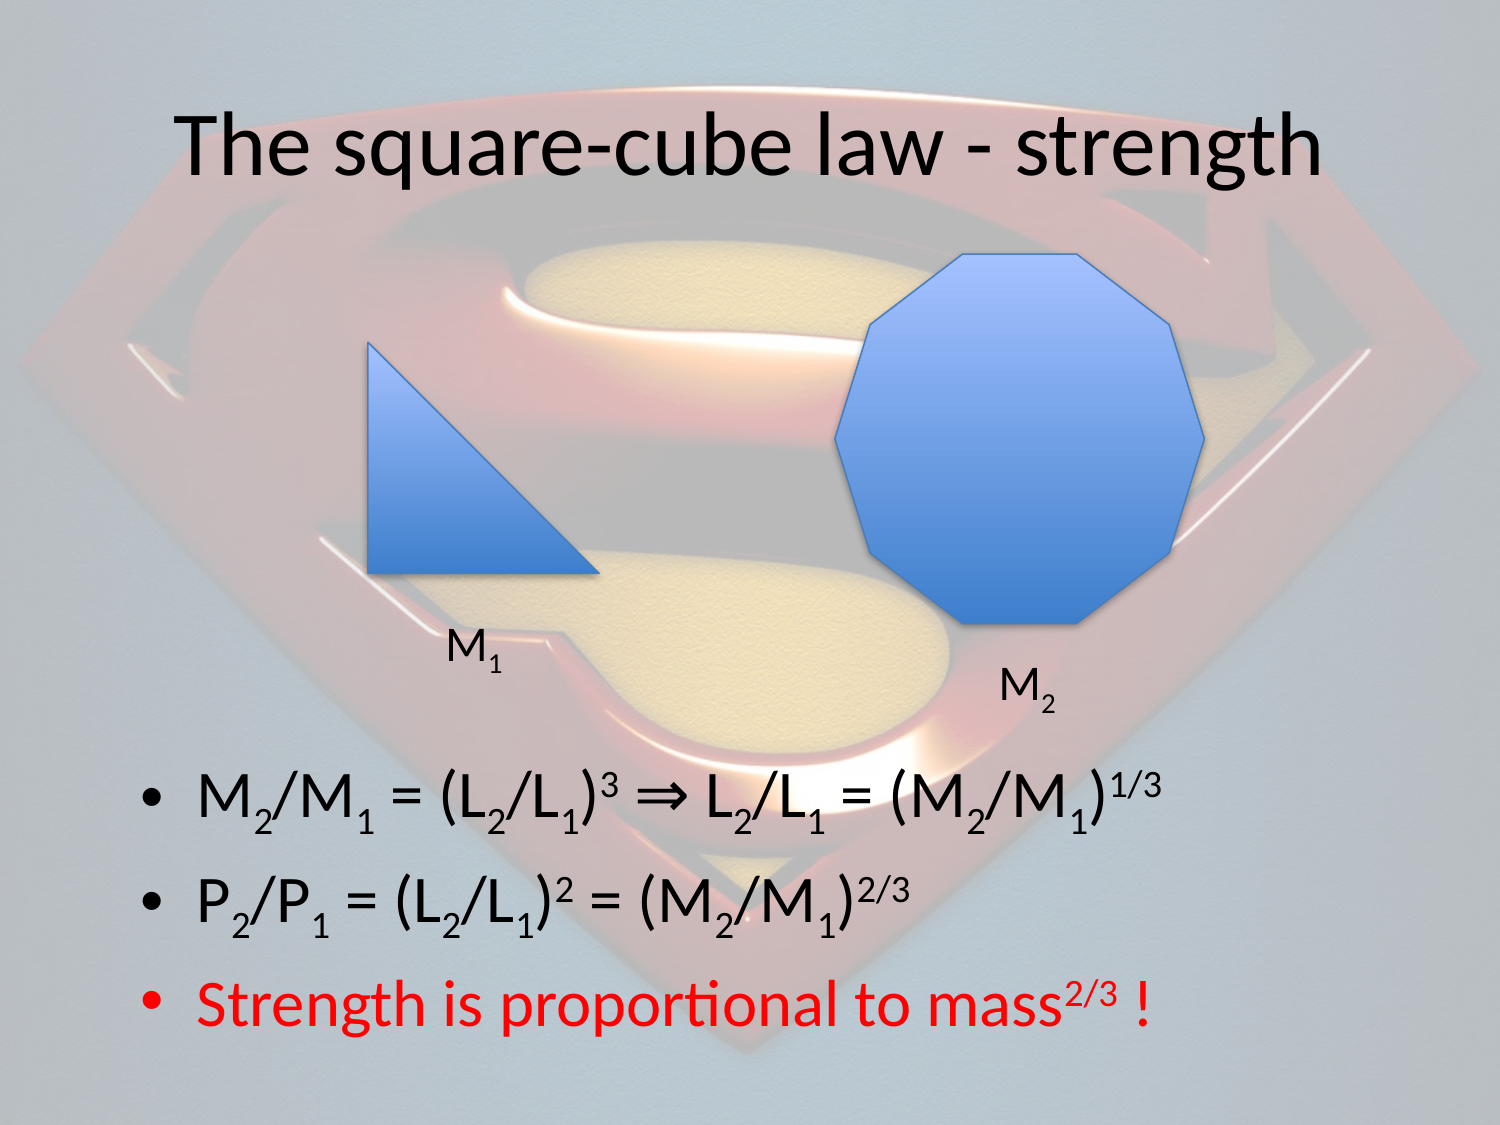

# The square-cube law - strength

M1
M2
M2/M1 = (L2/L1)3 ⇒ L2/L1 = (M2/M1)1/3
P2/P1 = (L2/L1)2 = (M2/M1)2/3
Strength is proportional to mass2/3 !